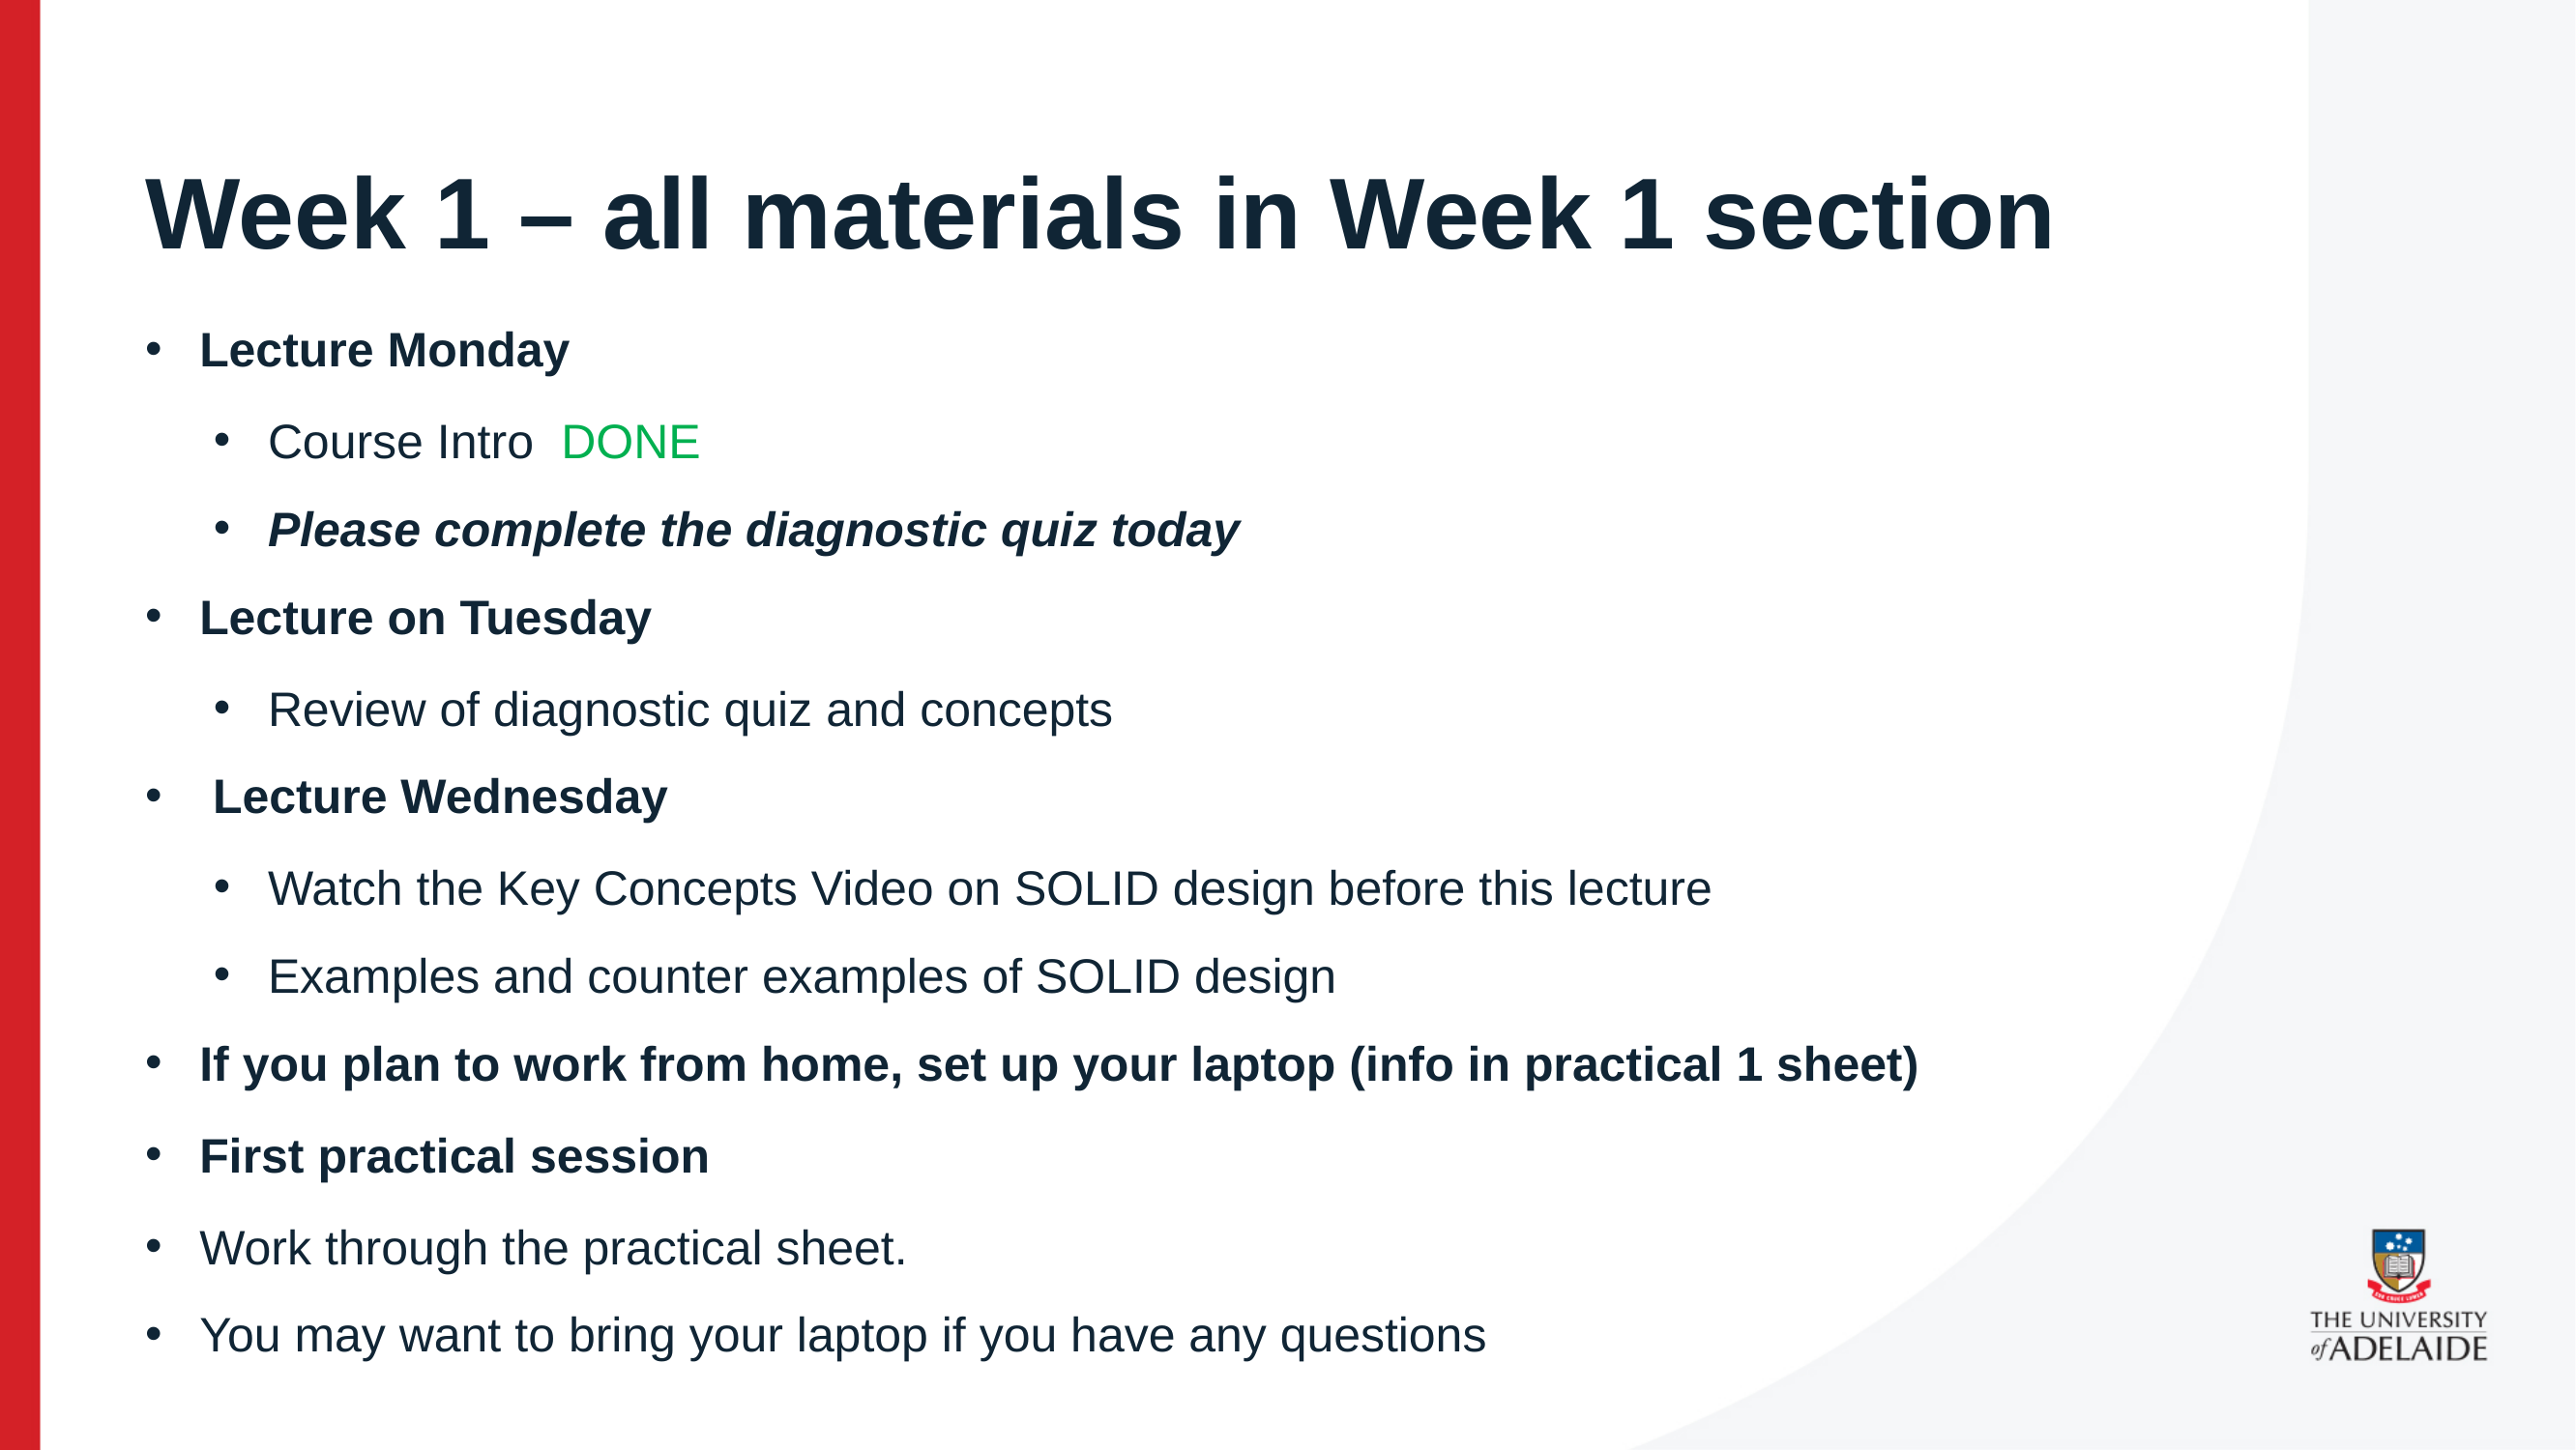

# Week 1 – all materials in Week 1 section
Lecture Monday
Course Intro  DONE
Please complete the diagnostic quiz today
Lecture on Tuesday
Review of diagnostic quiz and concepts
 Lecture Wednesday
Watch the Key Concepts Video on SOLID design before this lecture
Examples and counter examples of SOLID design
If you plan to work from home, set up your laptop (info in practical 1 sheet)
First practical session
Work through the practical sheet.
You may want to bring your laptop if you have any questions